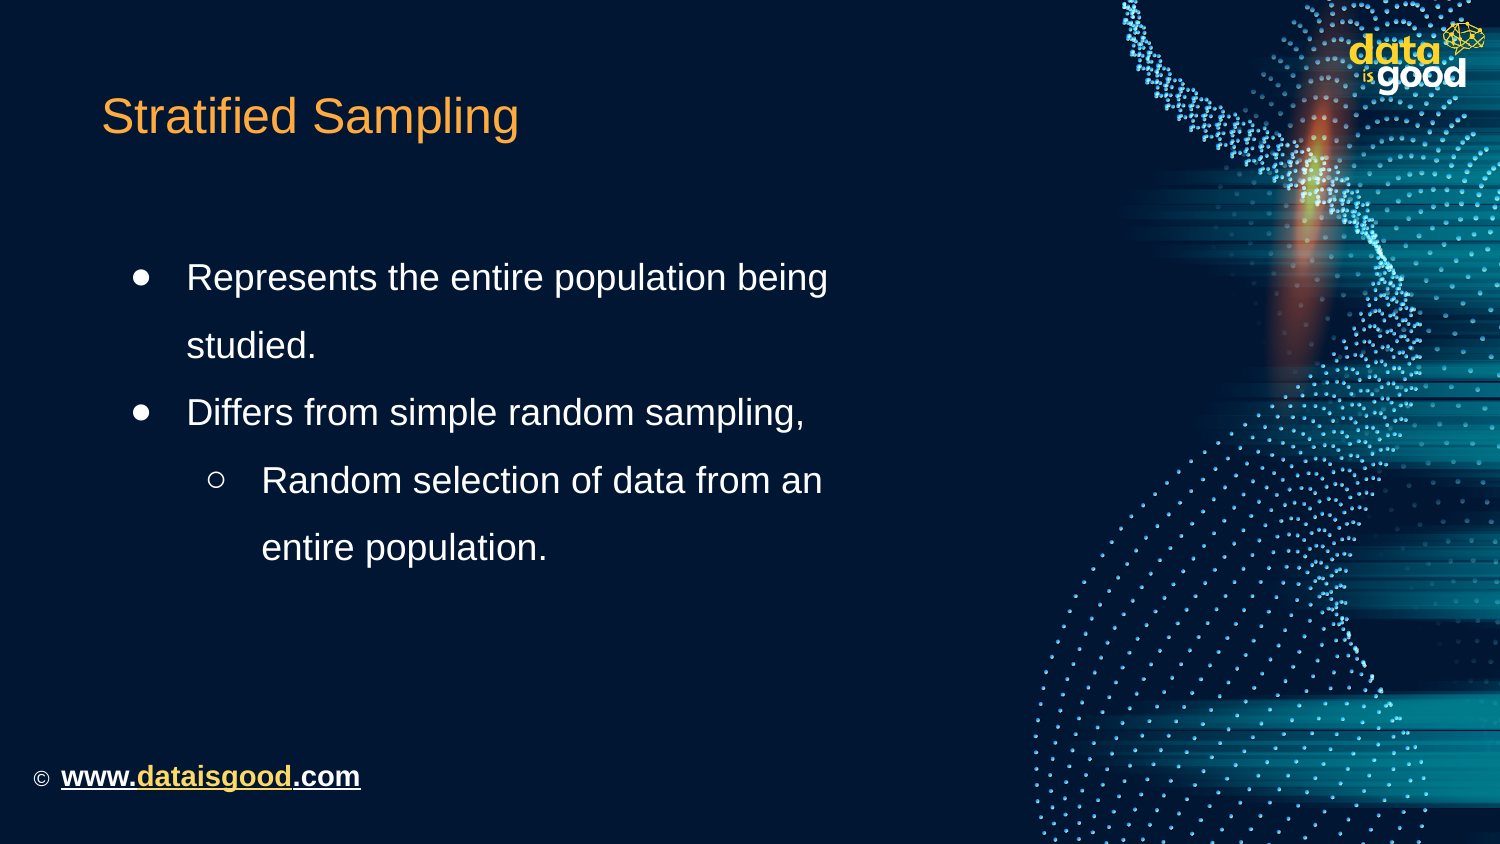

# Stratified Sampling
Represents the entire population being studied.
Differs from simple random sampling,
Random selection of data from an entire population.